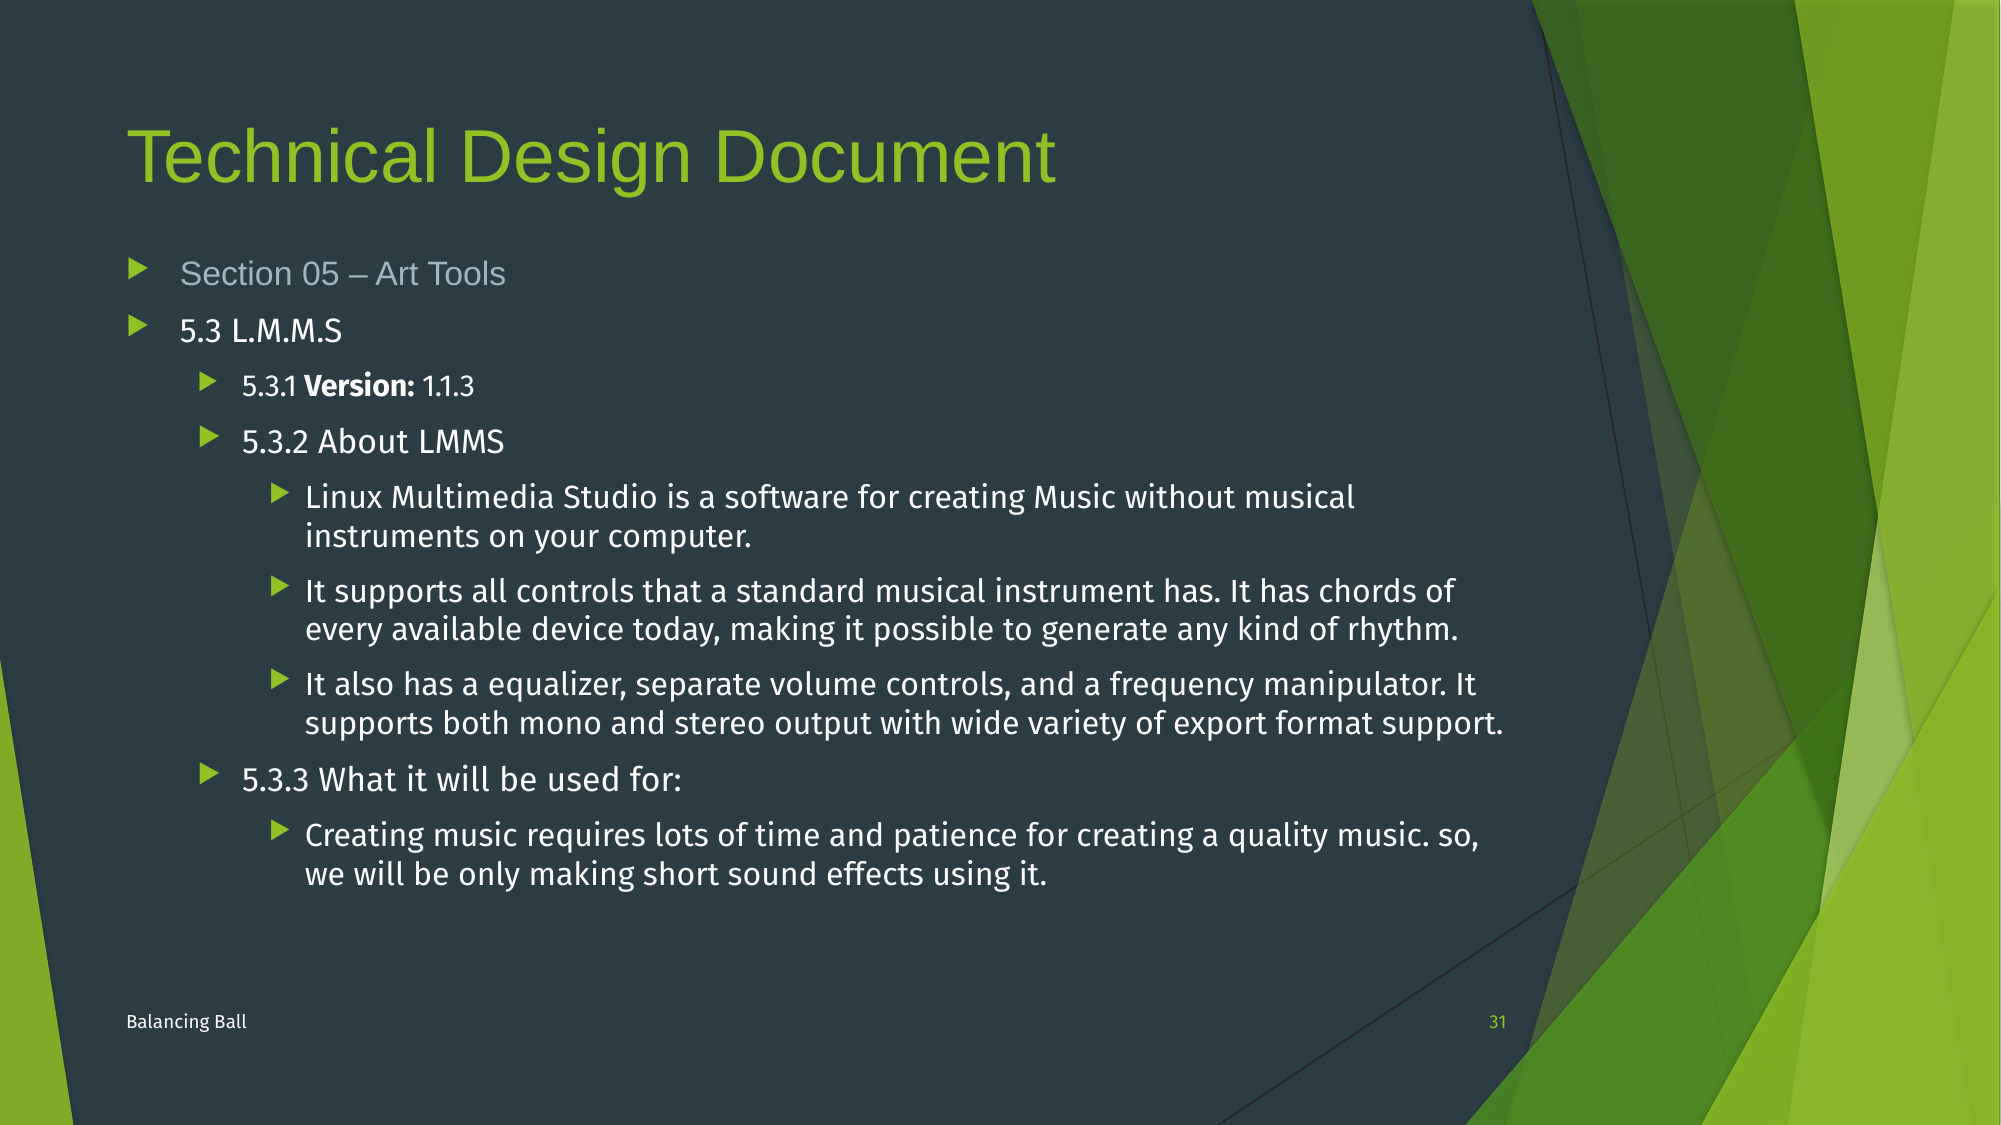

# Technical Design Document
Section 05 – Art Tools
5.3 L.M.M.S
5.3.1 Version: 1.1.3
5.3.2 About LMMS
Linux Multimedia Studio is a software for creating Music without musical instruments on your computer.
It supports all controls that a standard musical instrument has. It has chords of every available device today, making it possible to generate any kind of rhythm.
It also has a equalizer, separate volume controls, and a frequency manipulator. It supports both mono and stereo output with wide variety of export format support.
5.3.3 What it will be used for:
Creating music requires lots of time and patience for creating a quality music. so, we will be only making short sound effects using it.
Balancing Ball
31